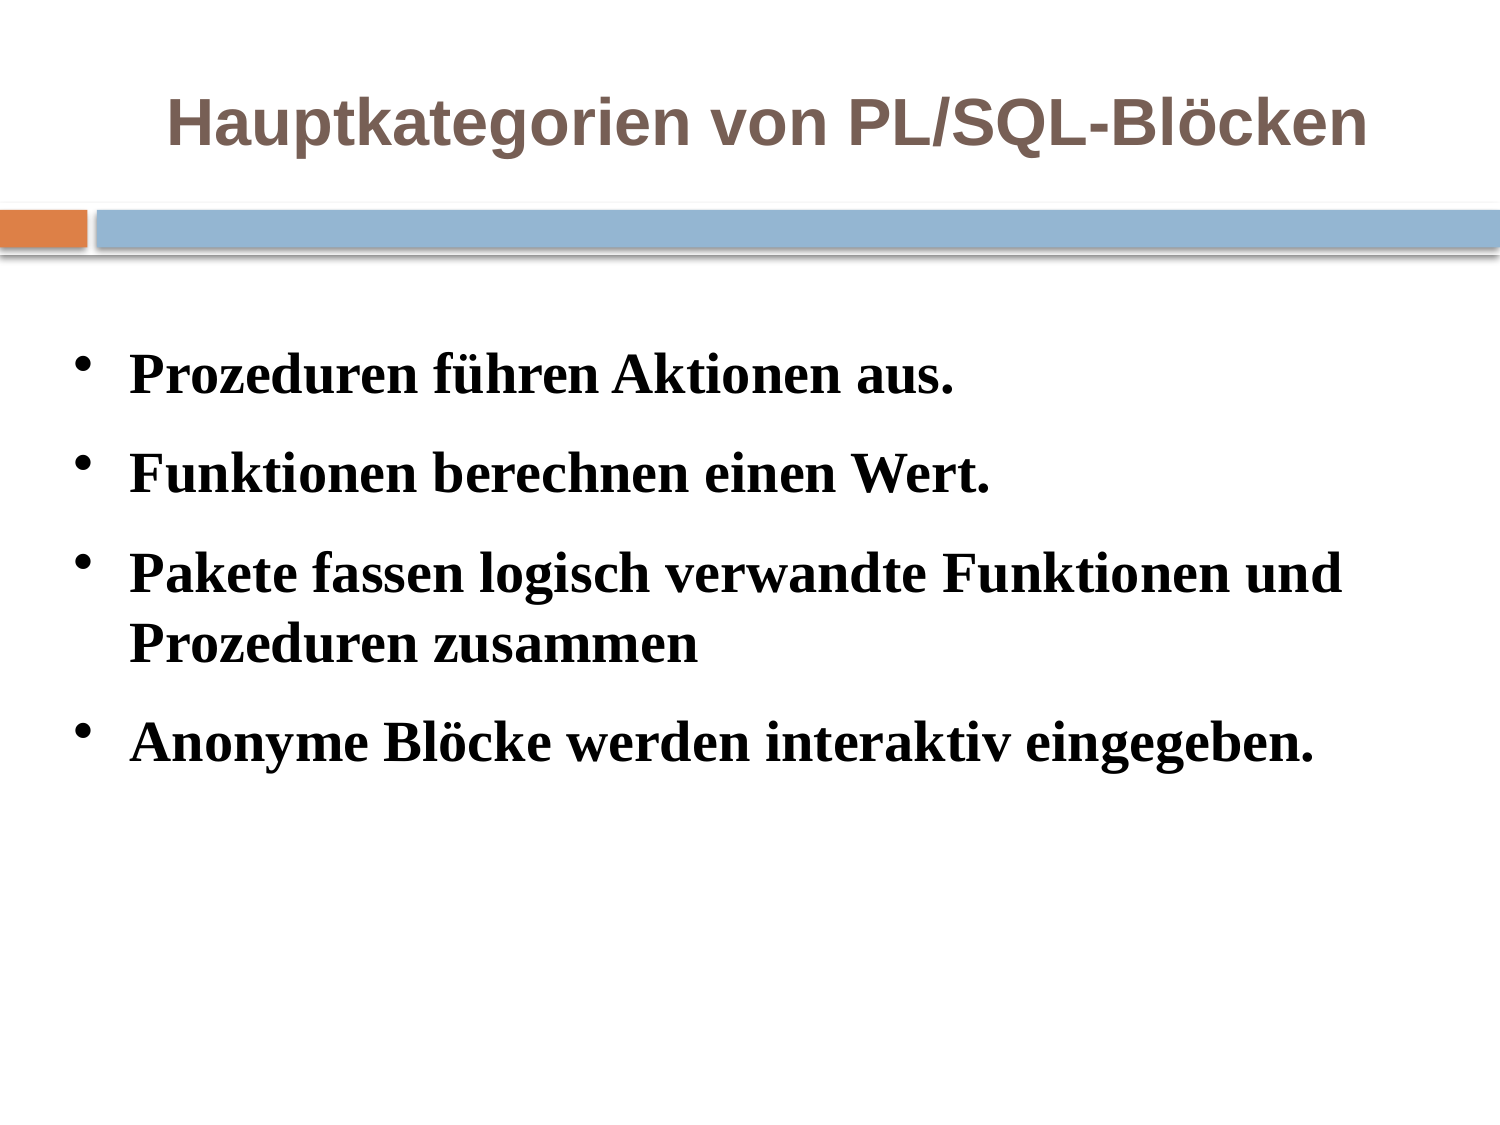

# Hauptkategorien von PL/SQL-Blöcken
Prozeduren führen Aktionen aus.
Funktionen berechnen einen Wert.
Pakete fassen logisch verwandte Funktionen und Prozeduren zusammen
Anonyme Blöcke werden interaktiv eingegeben.